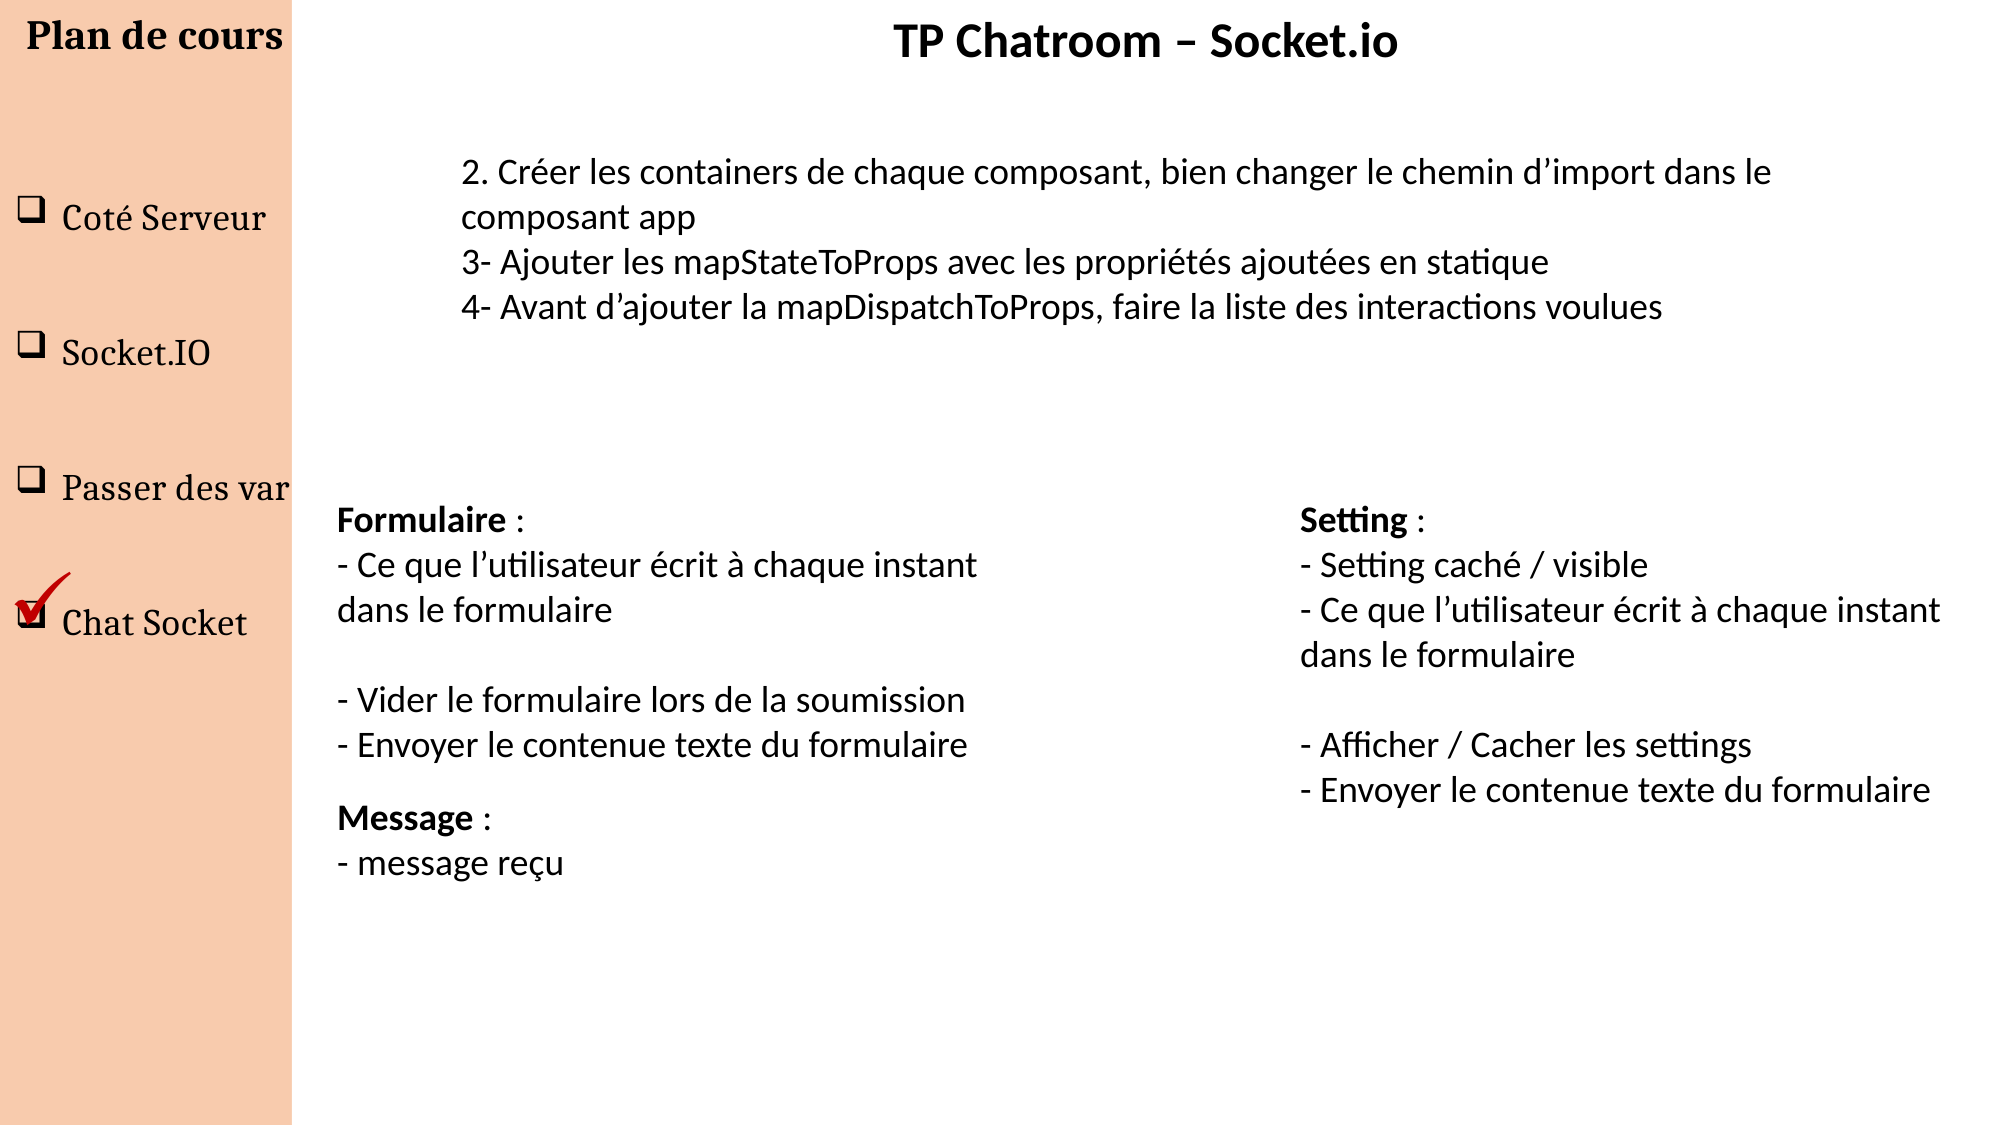

TP Chatroom – Socket.io
2. Créer les containers de chaque composant, bien changer le chemin d’import dans le composant app
3- Ajouter les mapStateToProps avec les propriétés ajoutées en statique
4- Avant d’ajouter la mapDispatchToProps, faire la liste des interactions voulues
Formulaire :
- Ce que l’utilisateur écrit à chaque instant dans le formulaire
- Vider le formulaire lors de la soumission
- Envoyer le contenue texte du formulaire

Setting :
- Setting caché / visible
- Ce que l’utilisateur écrit à chaque instant dans le formulaire
- Afficher / Cacher les settings
- Envoyer le contenue texte du formulaire

Message :
- message reçu